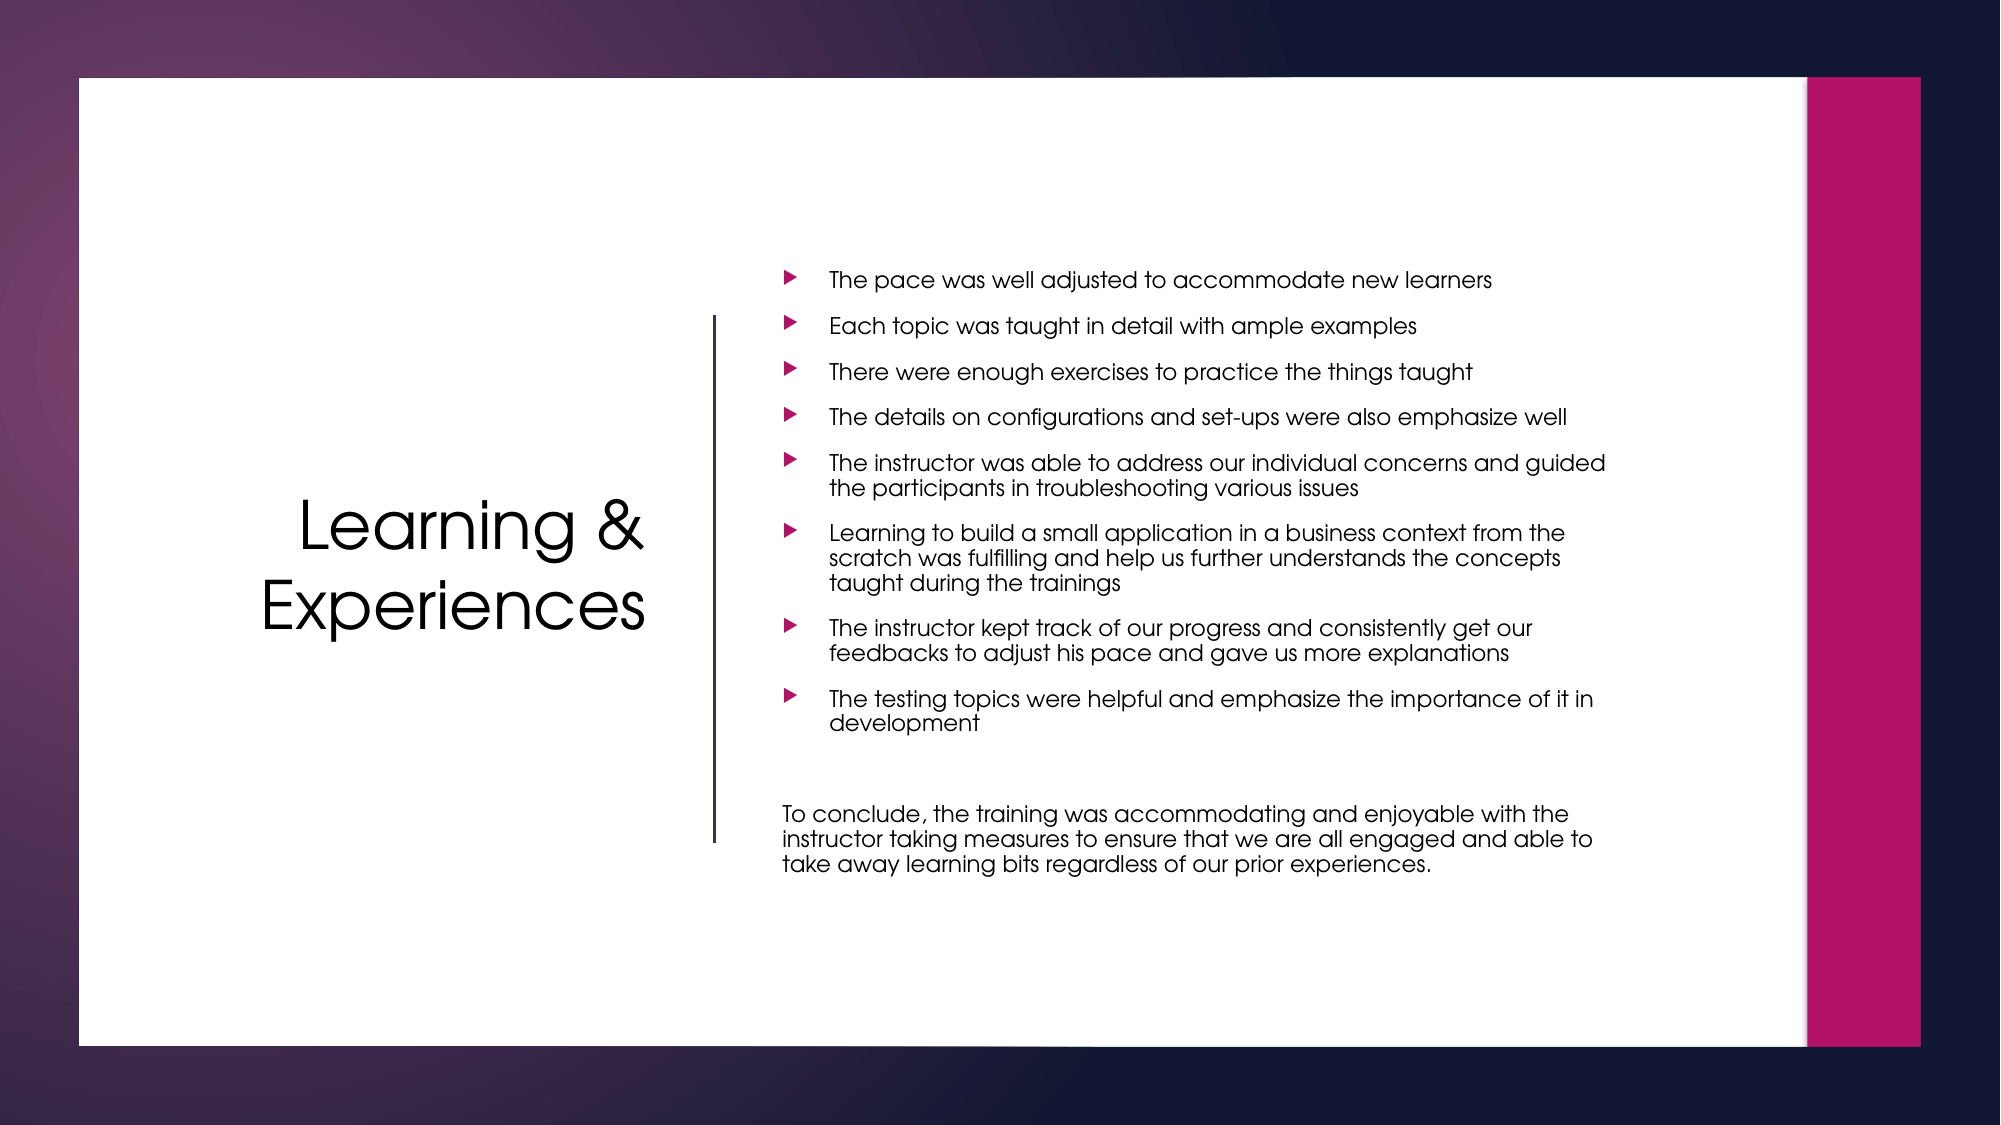

# Learning & Experiences
The pace was well adjusted to accommodate new learners
Each topic was taught in detail with ample examples
There were enough exercises to practice the things taught
The details on configurations and set-ups were also emphasize well
The instructor was able to address our individual concerns and guided the participants in troubleshooting various issues
Learning to build a small application in a business context from the scratch was fulfilling and help us further understands the concepts taught during the trainings
The instructor kept track of our progress and consistently get our feedbacks to adjust his pace and gave us more explanations
The testing topics were helpful and emphasize the importance of it in development

To conclude, the training was accommodating and enjoyable with the instructor taking measures to ensure that we are all engaged and able to take away learning bits regardless of our prior experiences.